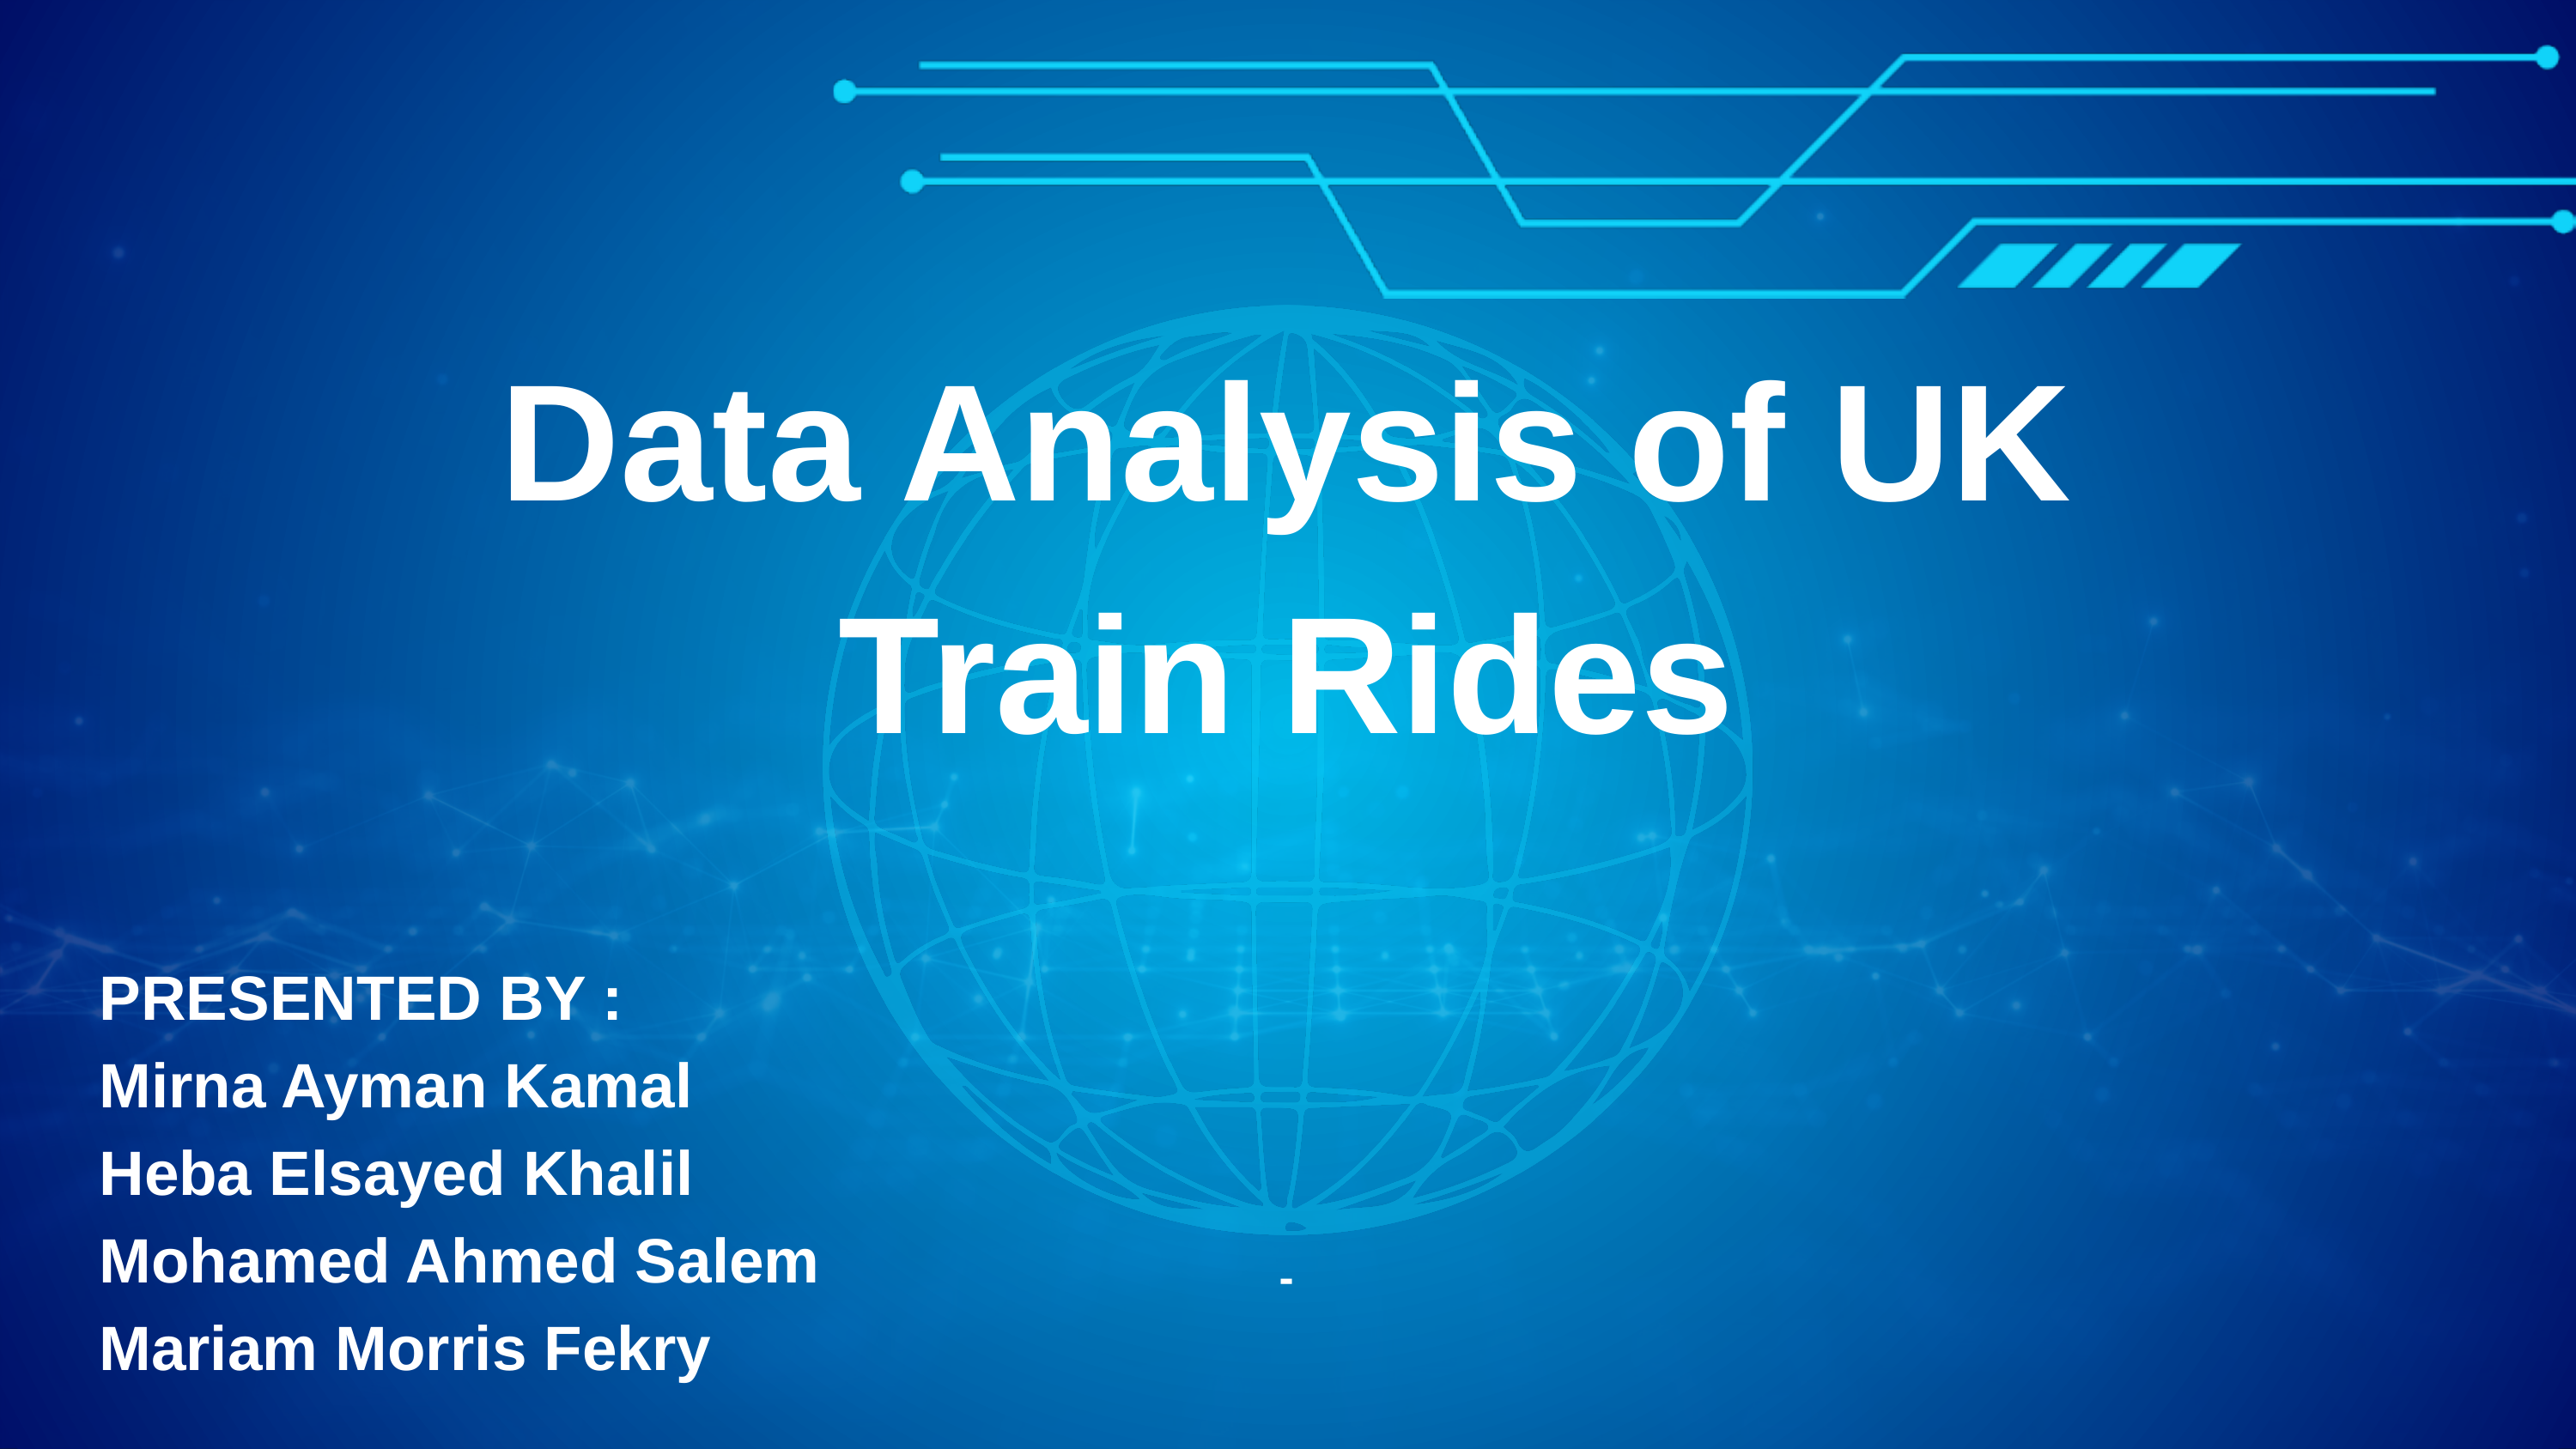

Data Analysis of UK Train Rides

PRESENTED BY :
Mirna Ayman Kamal
Heba Elsayed Khalil
Mohamed Ahmed Salem
Mariam Morris Fekry
-